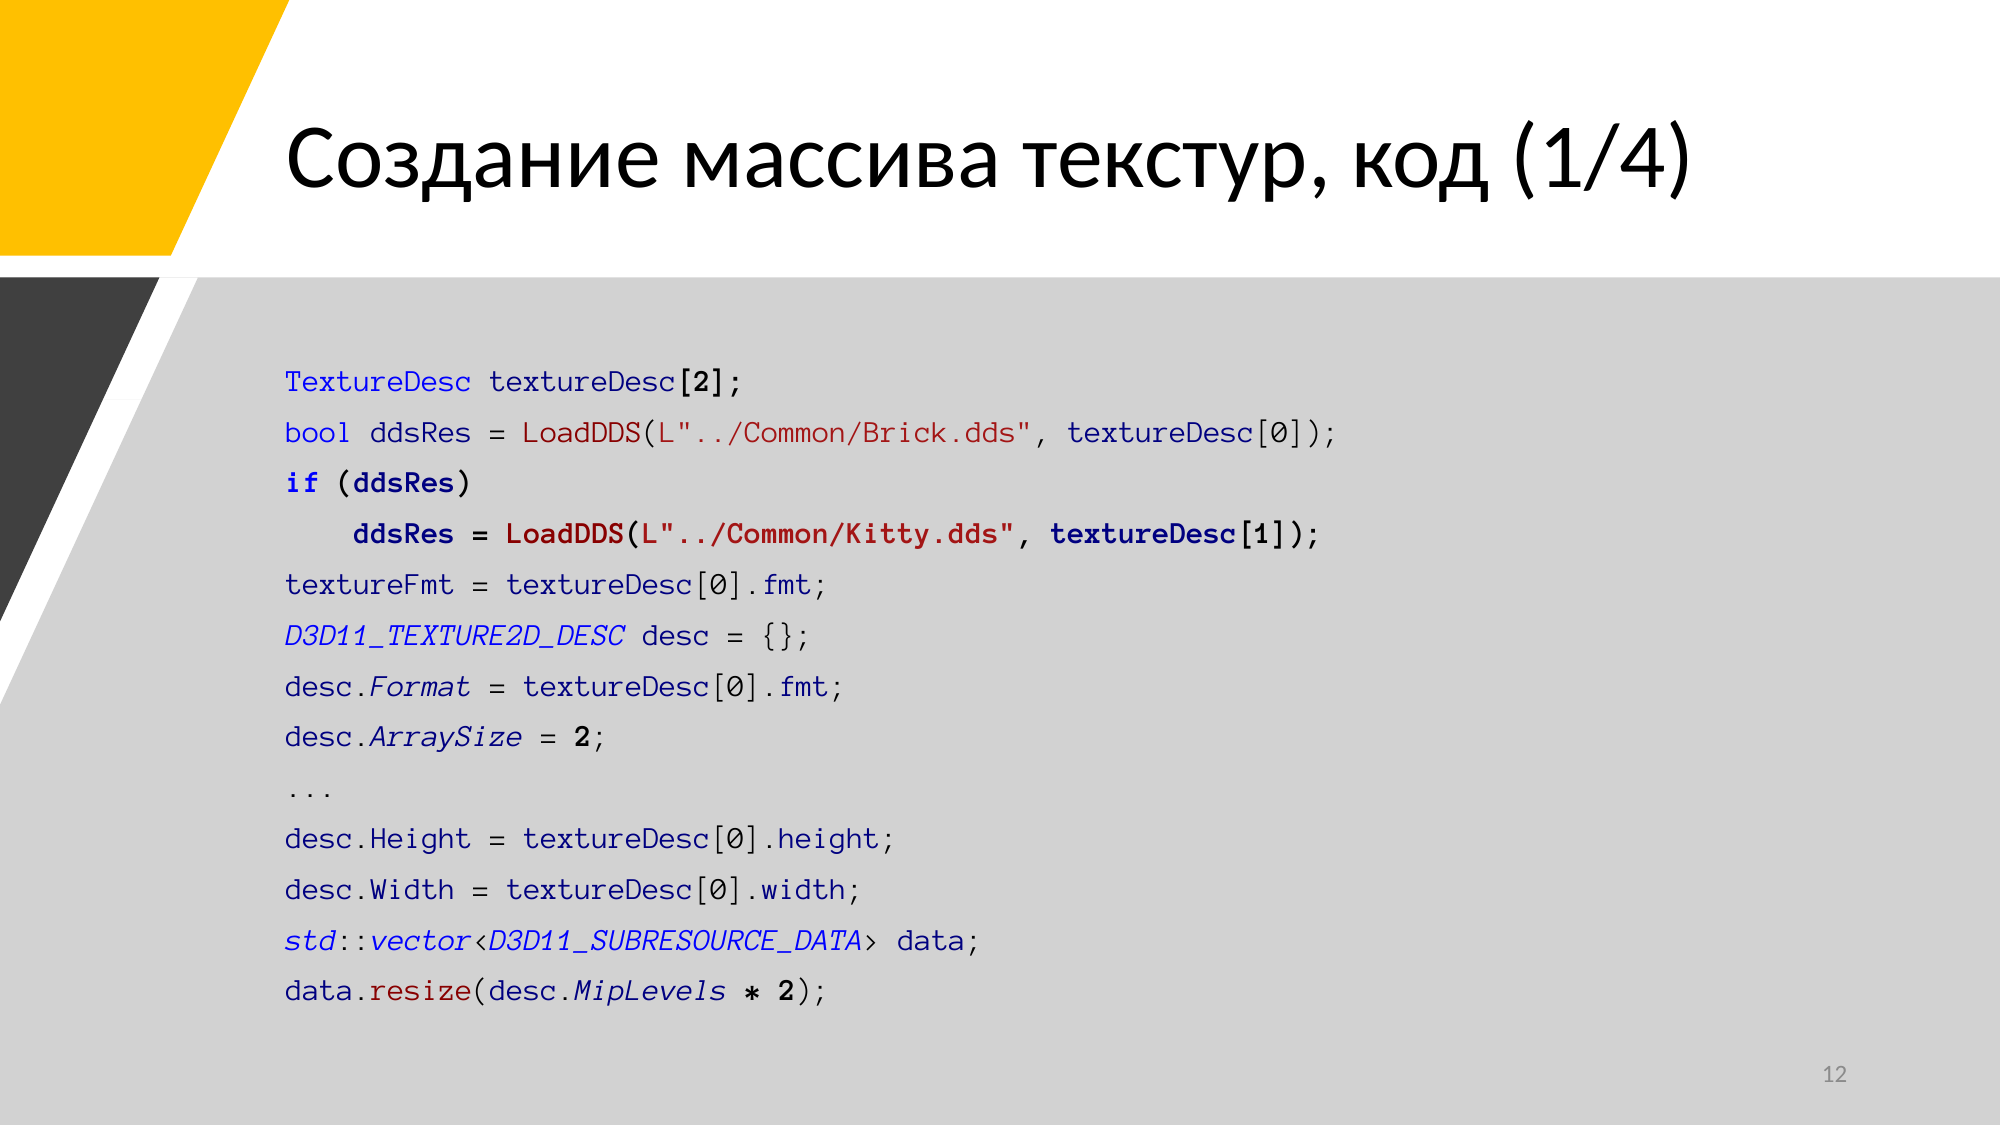

# Создание массива текстур, код (1/4)

TextureDesc textureDesc[2];
bool ddsRes = LoadDDS(L"../Common/Brick.dds", textureDesc[0]);
if (ddsRes)
    ddsRes = LoadDDS(L"../Common/Kitty.dds", textureDesc[1]);
textureFmt = textureDesc[0].fmt;
D3D11_TEXTURE2D_DESC desc = {};
desc.Format = textureDesc[0].fmt;
desc.ArraySize = 2;
...
desc.Height = textureDesc[0].height;
desc.Width = textureDesc[0].width;
std::vector<D3D11_SUBRESOURCE_DATA> data;
data.resize(desc.MipLevels * 2);
12